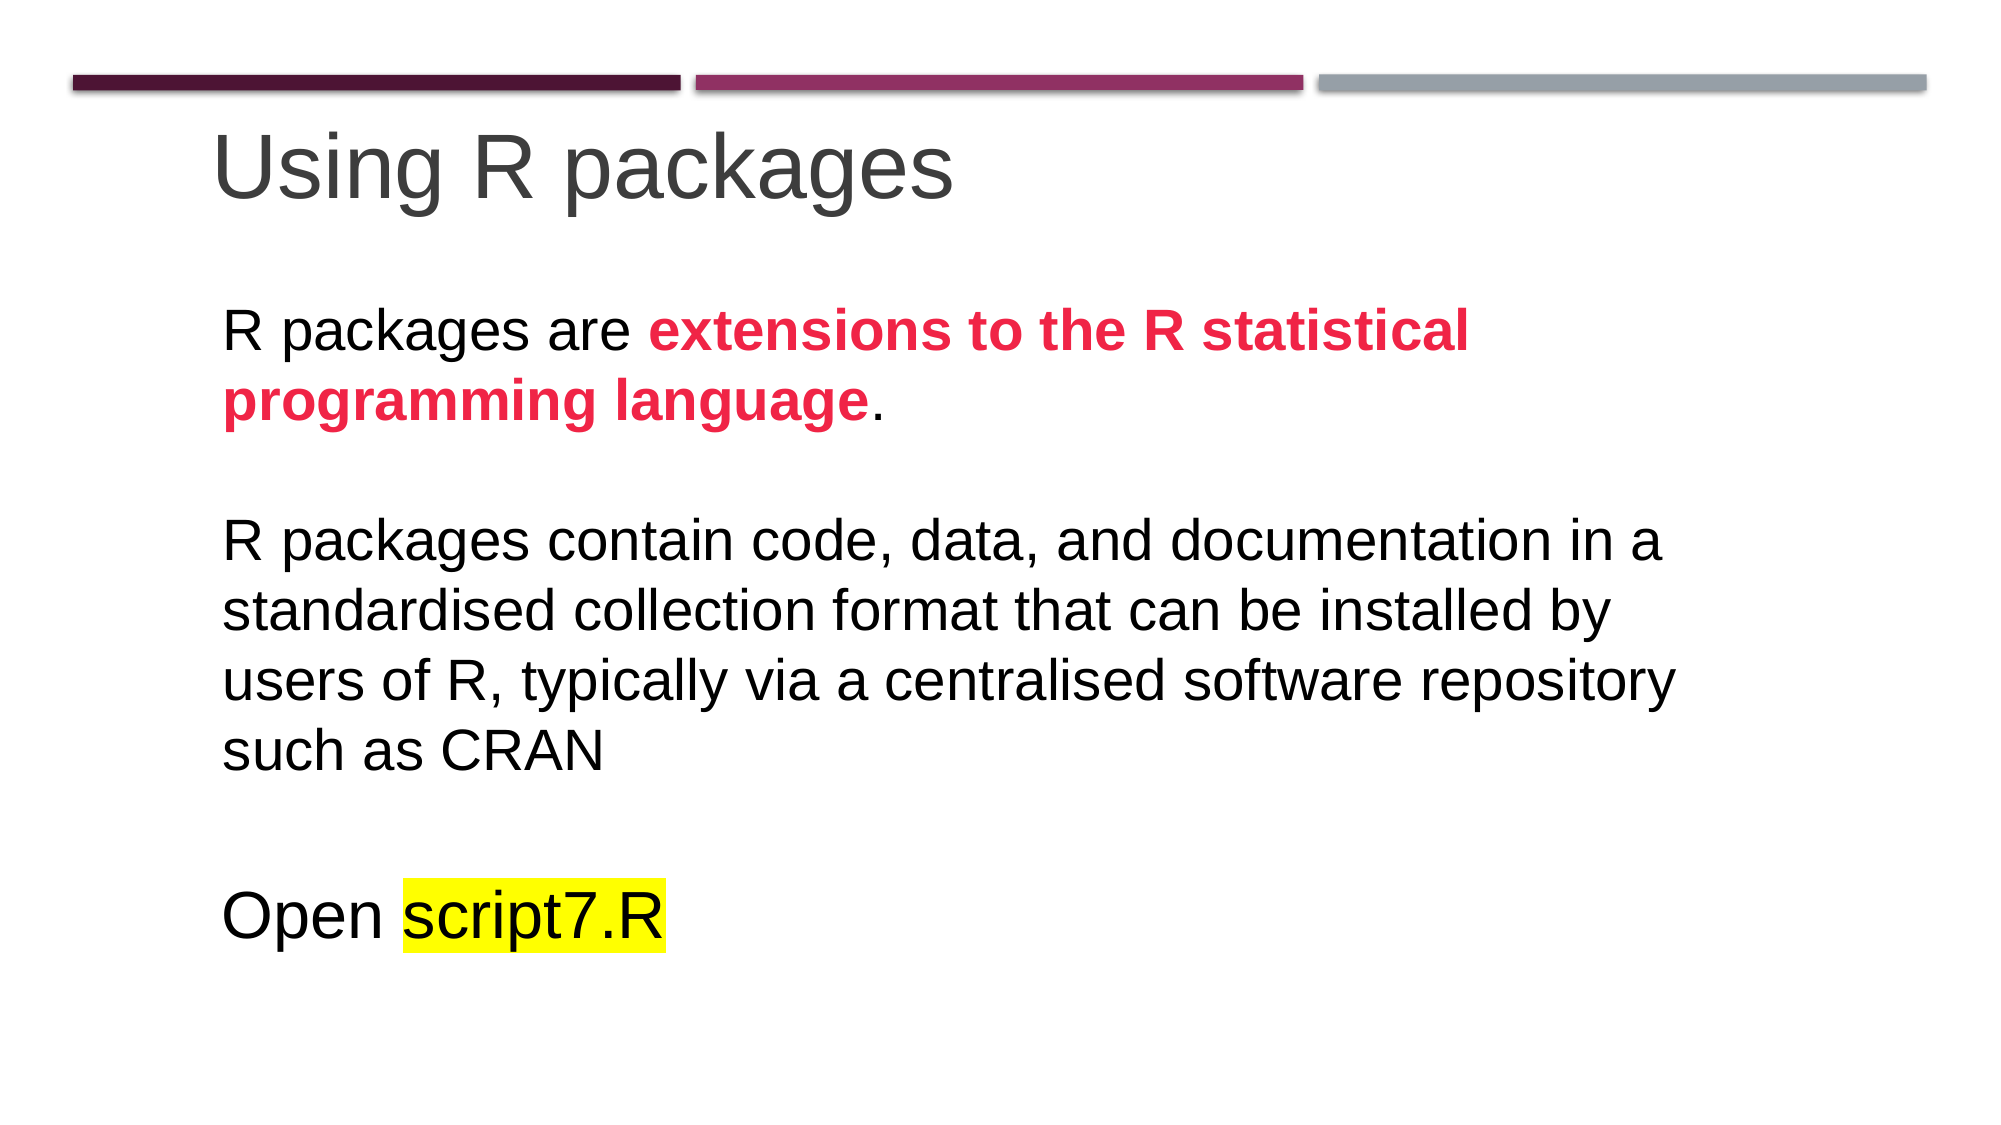

Using R packages
R packages are extensions to the R statistical programming language.

R packages contain code, data, and documentation in a standardised collection format that can be installed by users of R, typically via a centralised software repository such as CRAN
Open script7.R